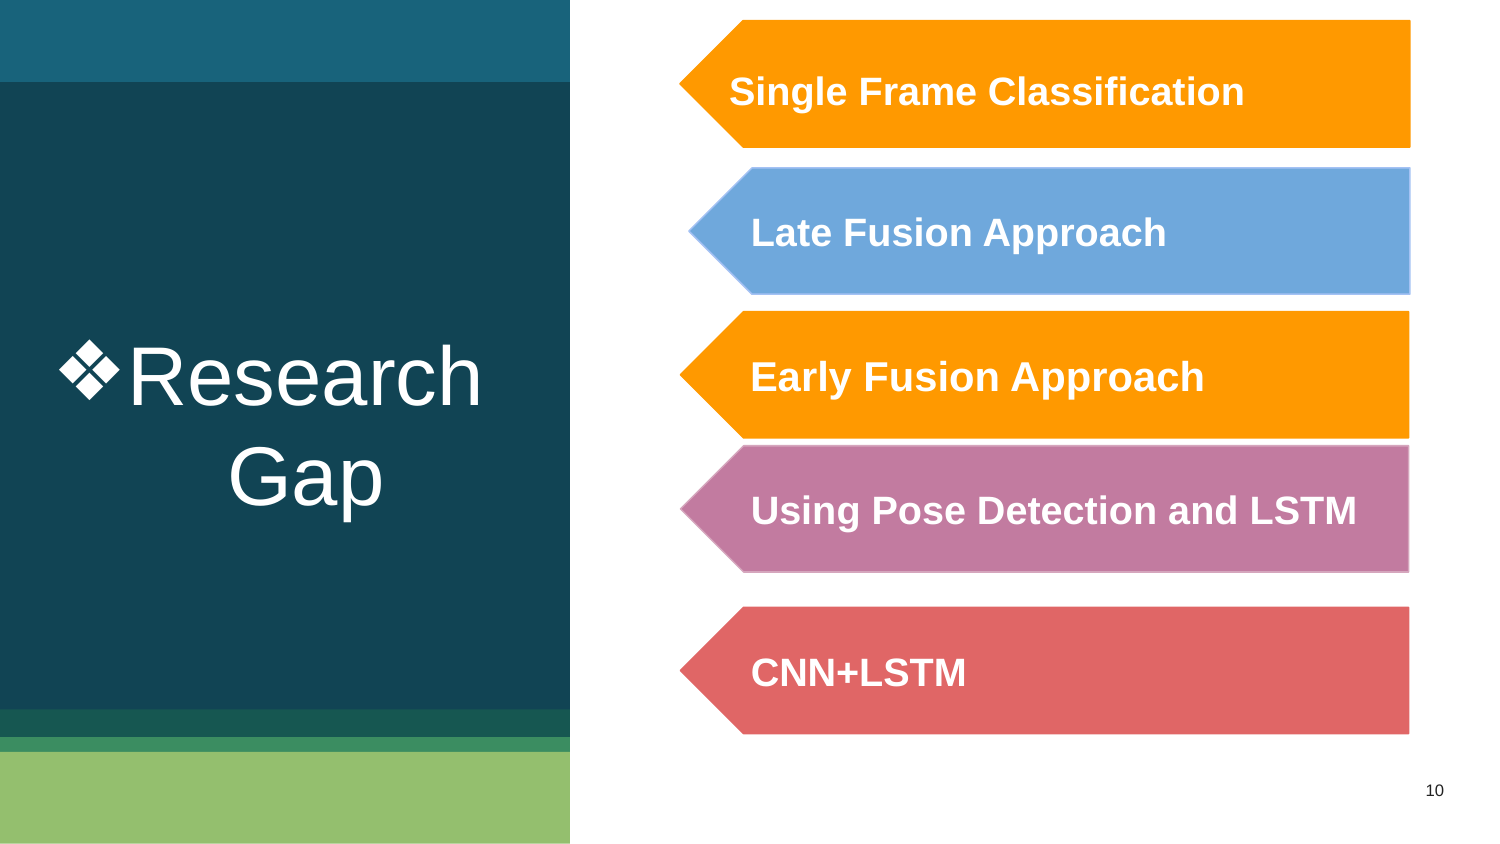

Single Frame Classification

Late Fusion Approach
Research Gap
  Early Fusion Approach

Using Pose Detection and LSTM

CNN+LSTM
10